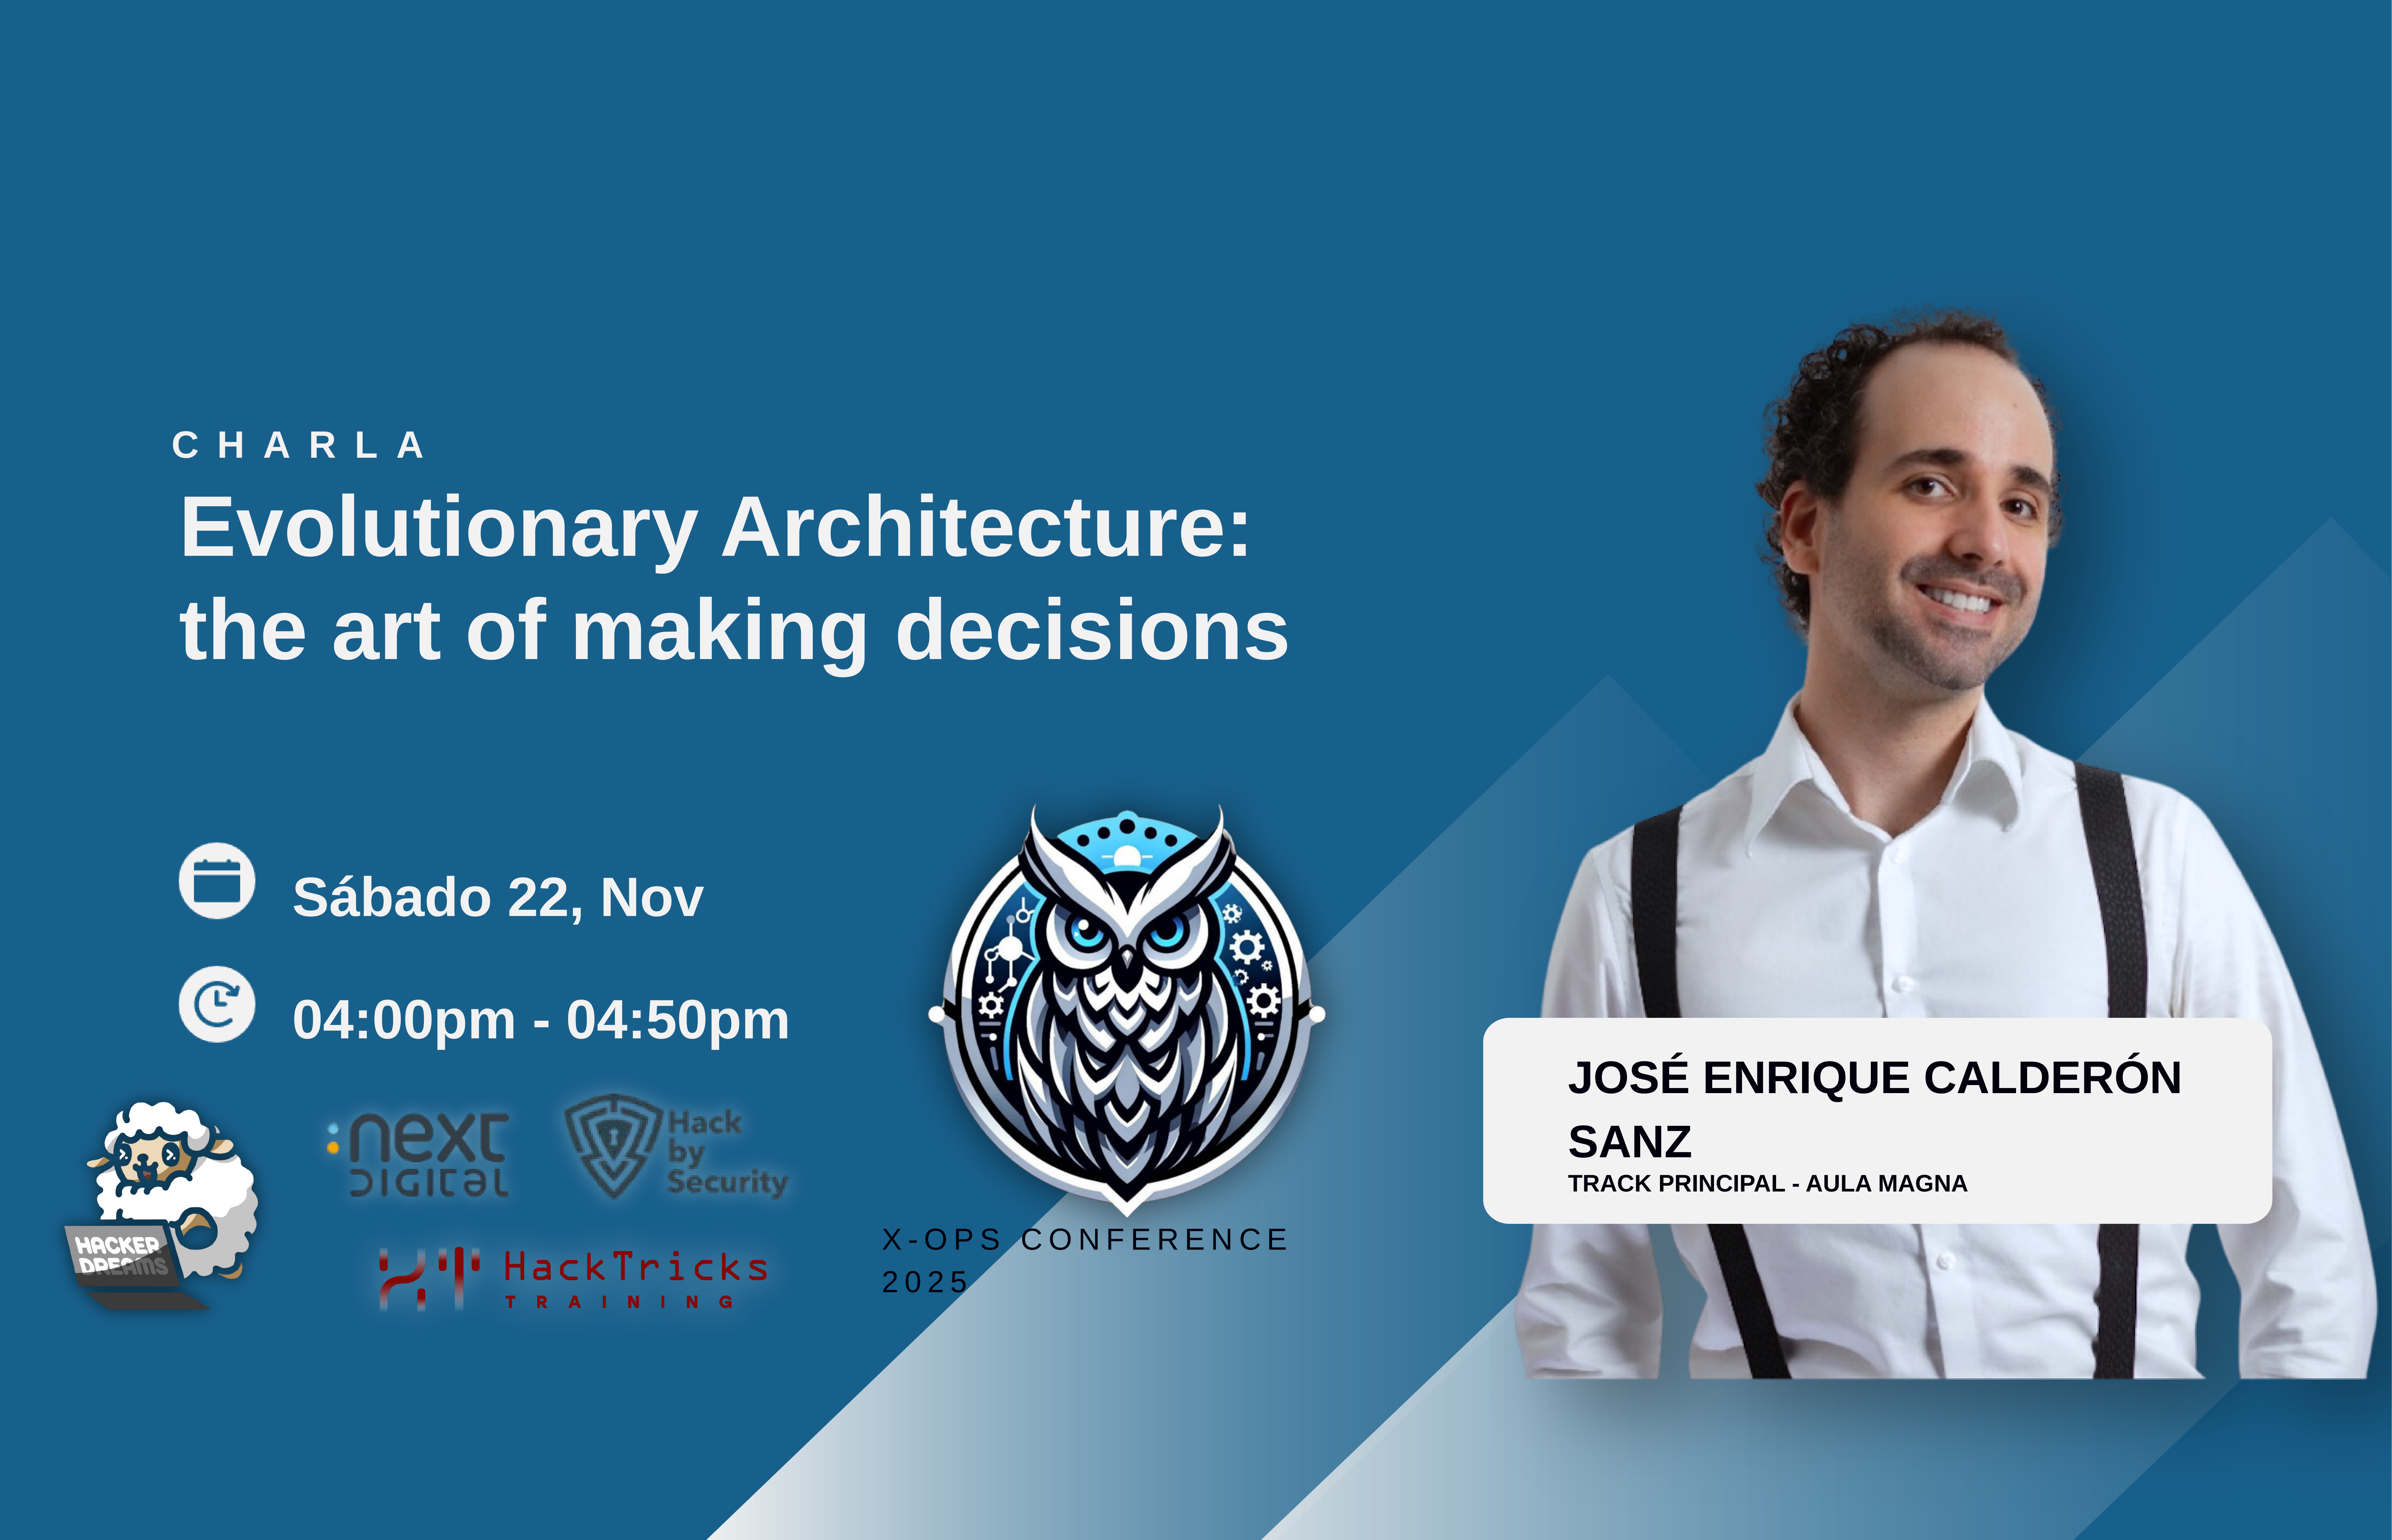

CHARLA
Evolutionary Architecture: the art of making decisions

Sábado 22, Nov

04:00pm - 04:50pm

JOSÉ ENRIQUE CALDERÓN SANZ

TRACK PRINCIPAL - AULA MAGNA

X-OPS CONFERENCE 2025